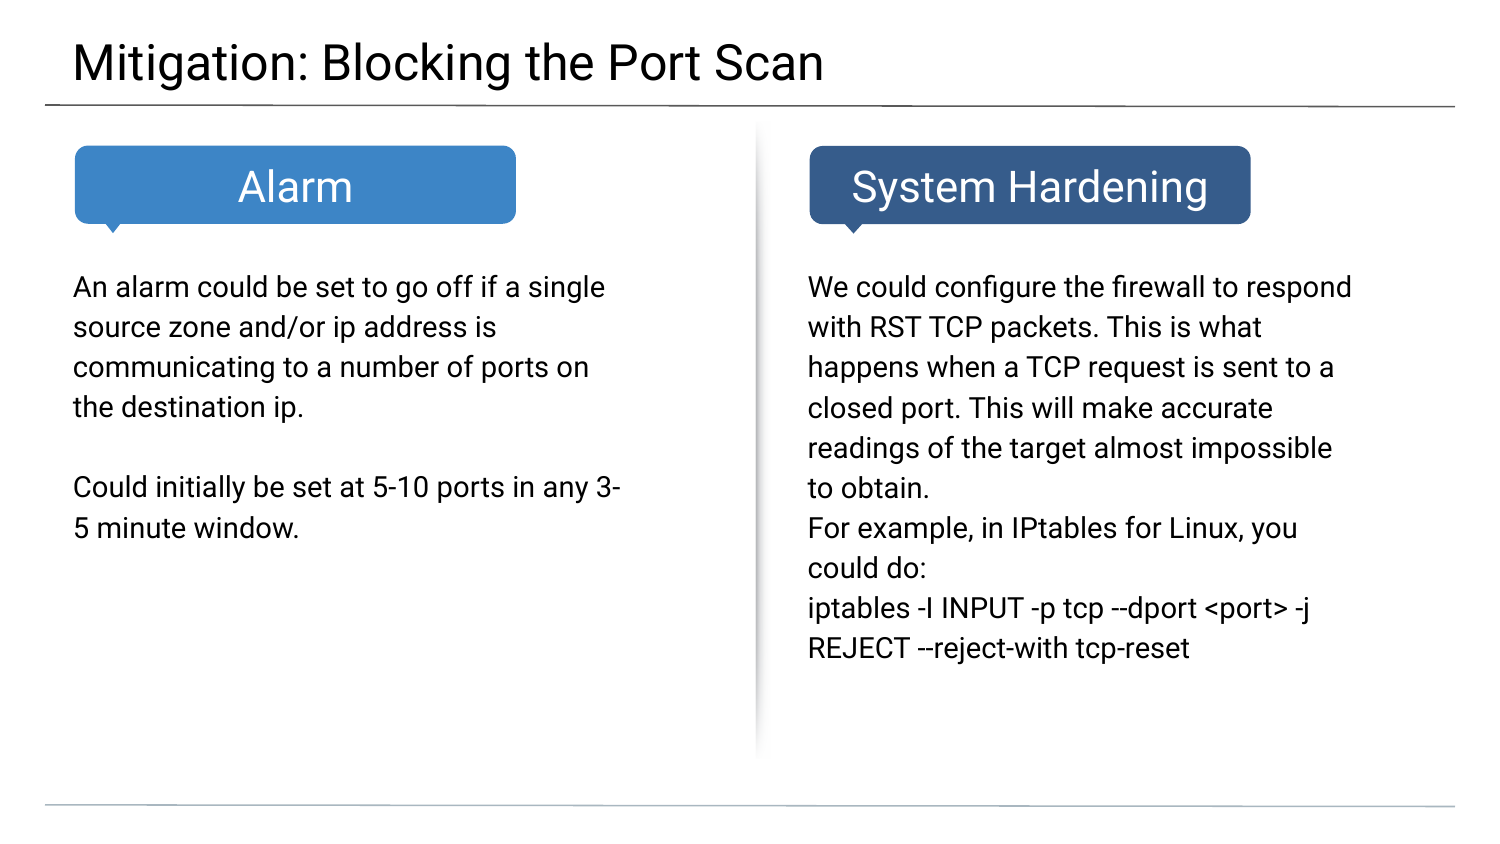

# Mitigation: Blocking the Port Scan
An alarm could be set to go off if a single source zone and/or ip address is communicating to a number of ports on the destination ip.

Could initially be set at 5-10 ports in any 3-5 minute window.
We could configure the firewall to respond with RST TCP packets. This is what happens when a TCP request is sent to a closed port. This will make accurate readings of the target almost impossible to obtain.
For example, in IPtables for Linux, you could do:
iptables -I INPUT -p tcp --dport <port> -j REJECT --reject-with tcp-reset